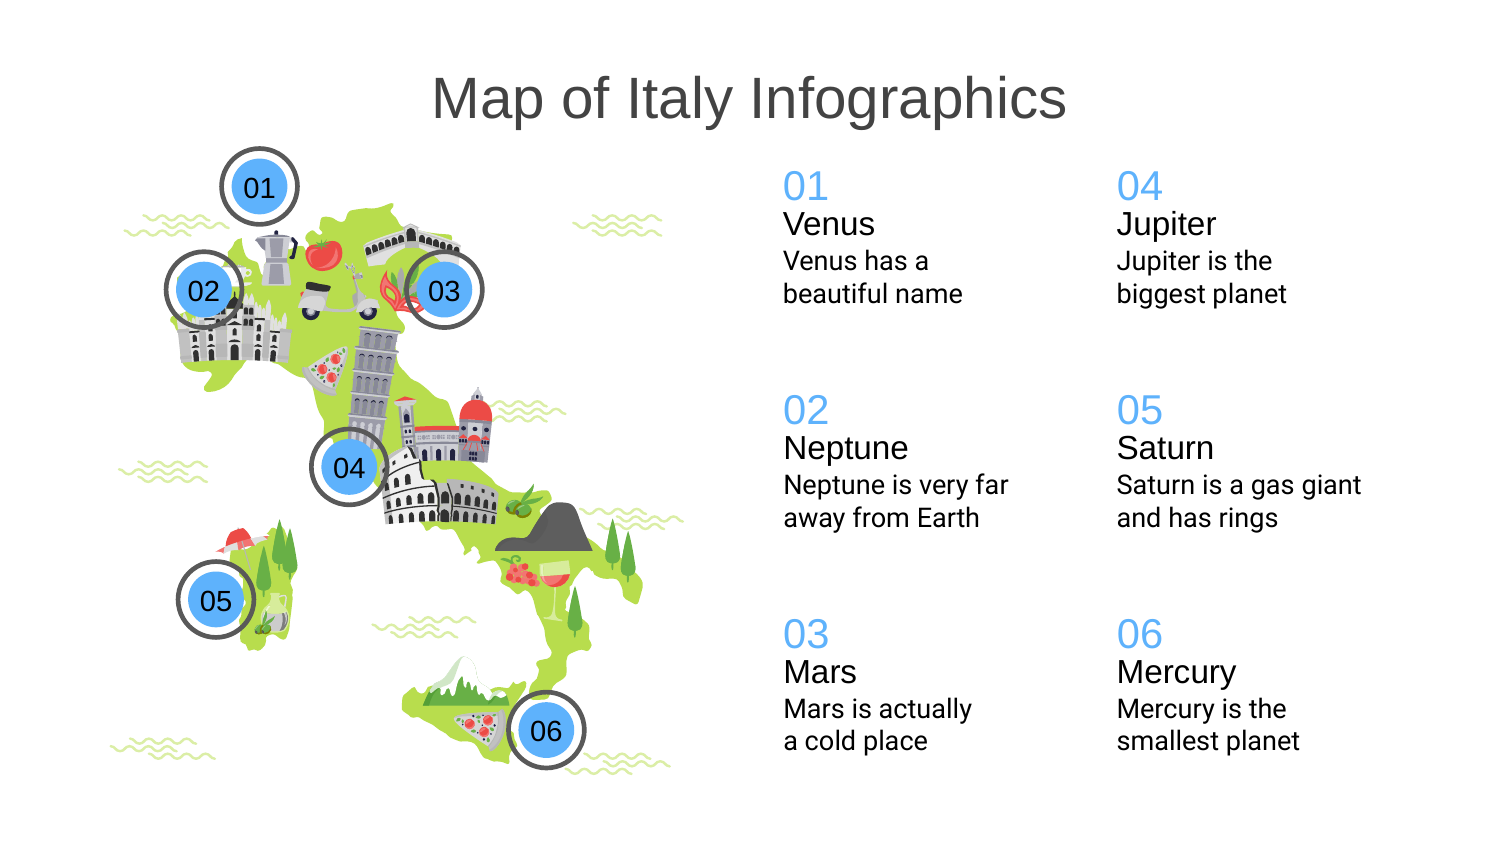

# Map of Italy Infographics

04
Jupiter
Jupiter is the
biggest planet
01
Venus
Venus has a beautiful name
01

02
03

05
Saturn
Saturn is a gas giant and has rings
02
Neptune
Neptune is very far away from Earth

04

05
06
Mercury
Mercury is the smallest planet
03
Mars
Mars is actually
a cold place

06